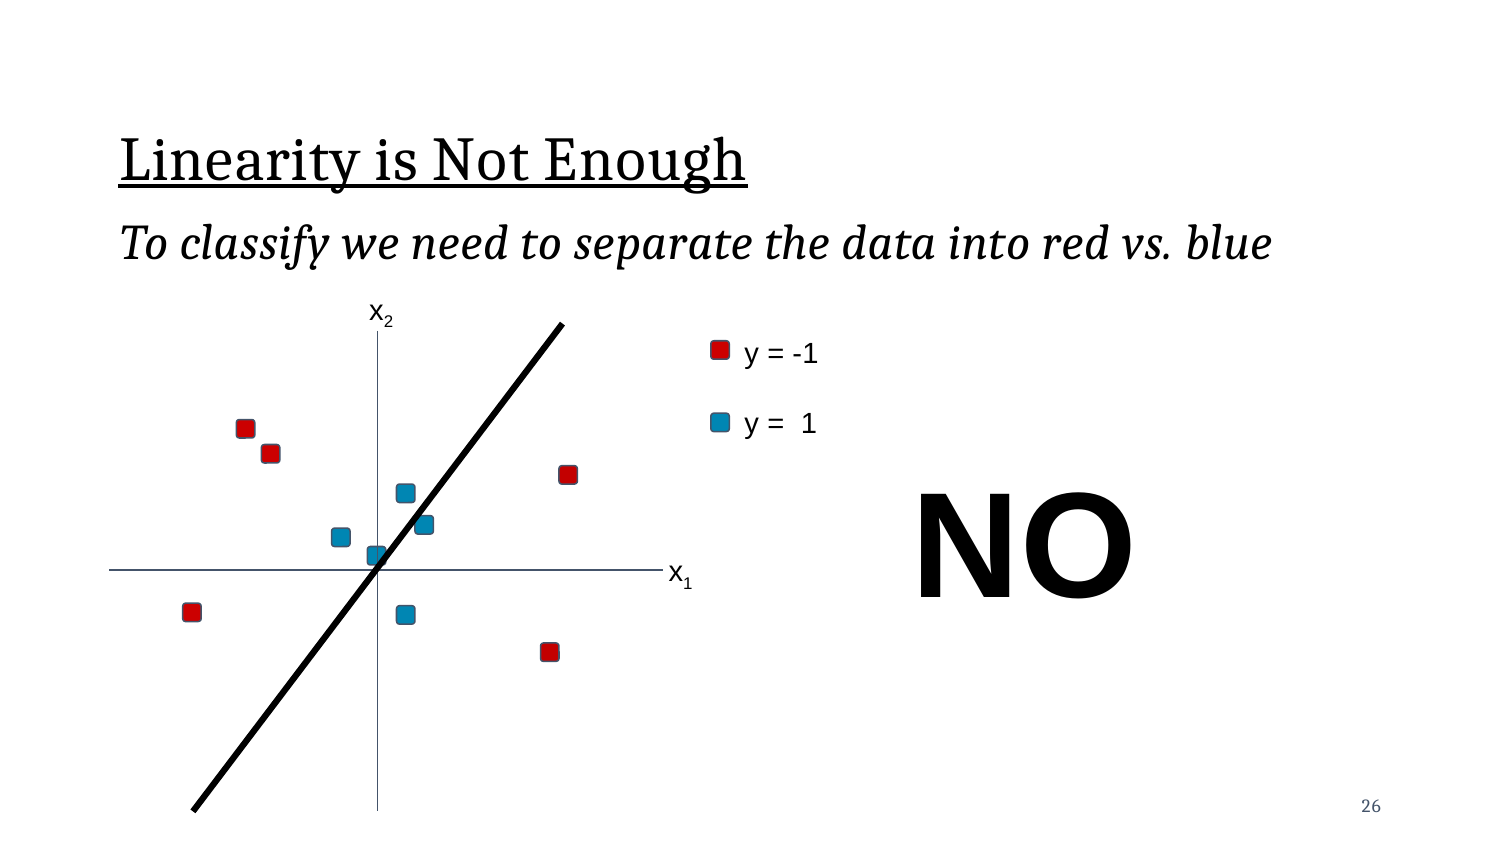

# Linearity is Not Enough
To classify we need to separate the data into red vs. blue

x2
y = -1

y =  1

NO

x1

26